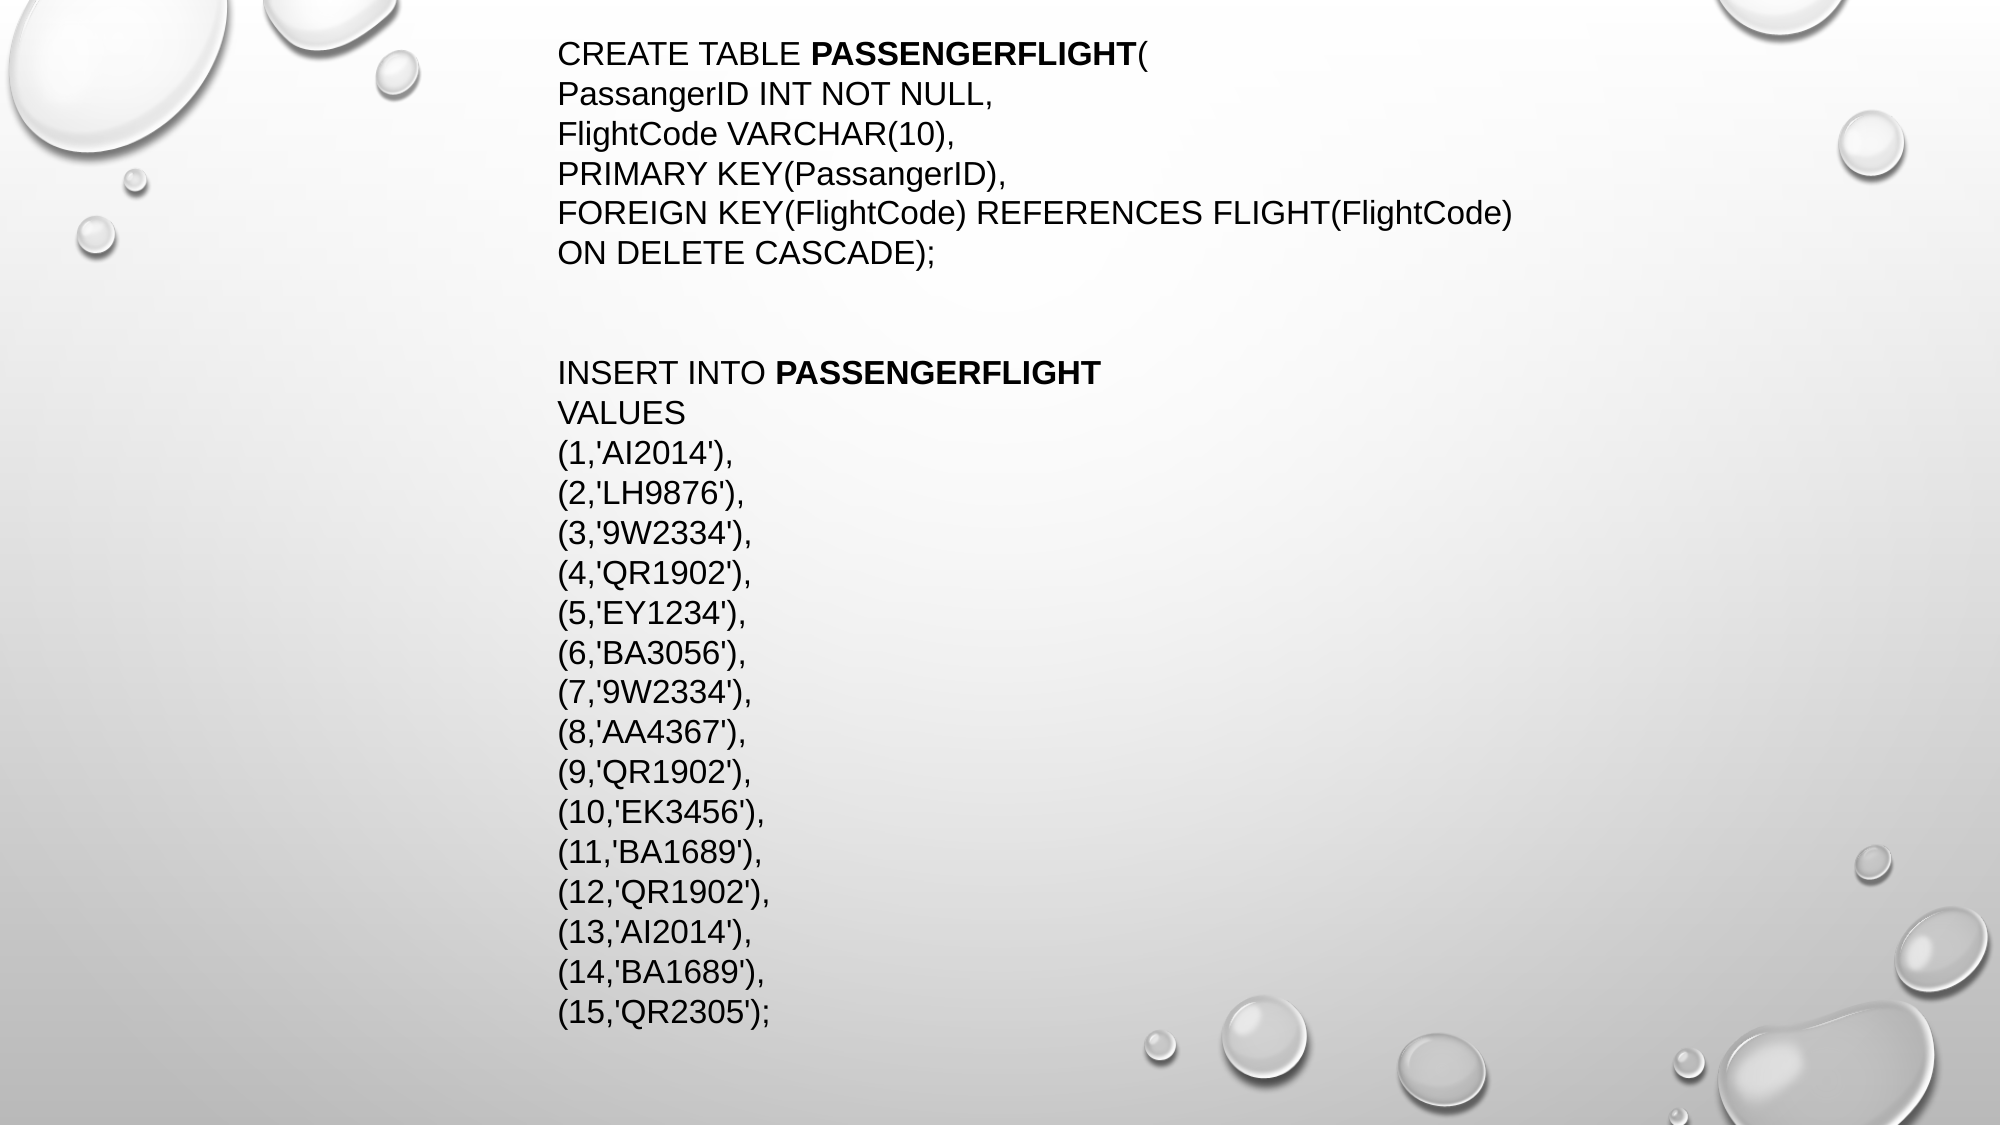

CREATE TABLE PASSENGERFLIGHT(
PassangerID INT NOT NULL,
FlightCode VARCHAR(10),
PRIMARY KEY(PassangerID),
FOREIGN KEY(FlightCode) REFERENCES FLIGHT(FlightCode)
ON DELETE CASCADE);

INSERT INTO PASSENGERFLIGHT
VALUES
(1,'AI2014'),
(2,'LH9876'),
(3,'9W2334'),
(4,'QR1902'),
(5,'EY1234'),
(6,'BA3056'),
(7,'9W2334'),
(8,'AA4367'),
(9,'QR1902'),
(10,'EK3456'),
(11,'BA1689'),
(12,'QR1902'),
(13,'AI2014'),
(14,'BA1689'),
(15,'QR2305');